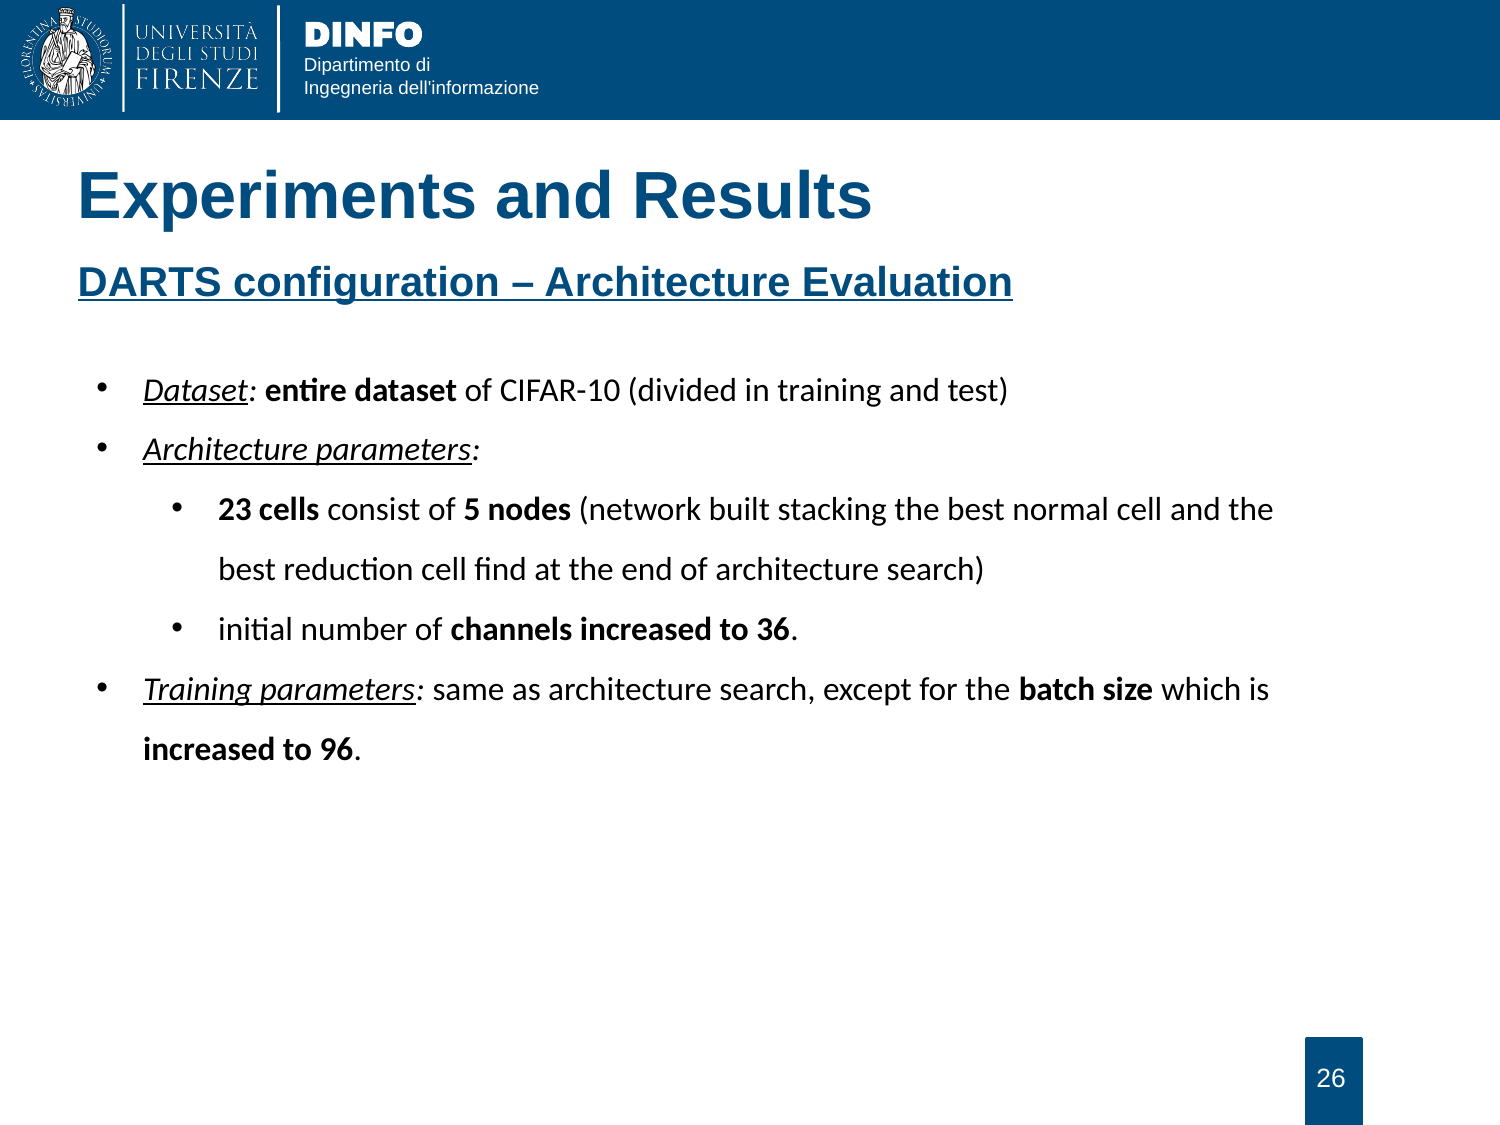

Experiments and Results

DARTS configuration – Architecture Evaluation
Dataset: entire dataset of CIFAR-10 (divided in training and test)
Architecture parameters:
23 cells consist of 5 nodes (network built stacking the best normal cell and the best reduction cell find at the end of architecture search)
initial number of channels increased to 36.
Training parameters: same as architecture search, except for the batch size which is increased to 96.
26